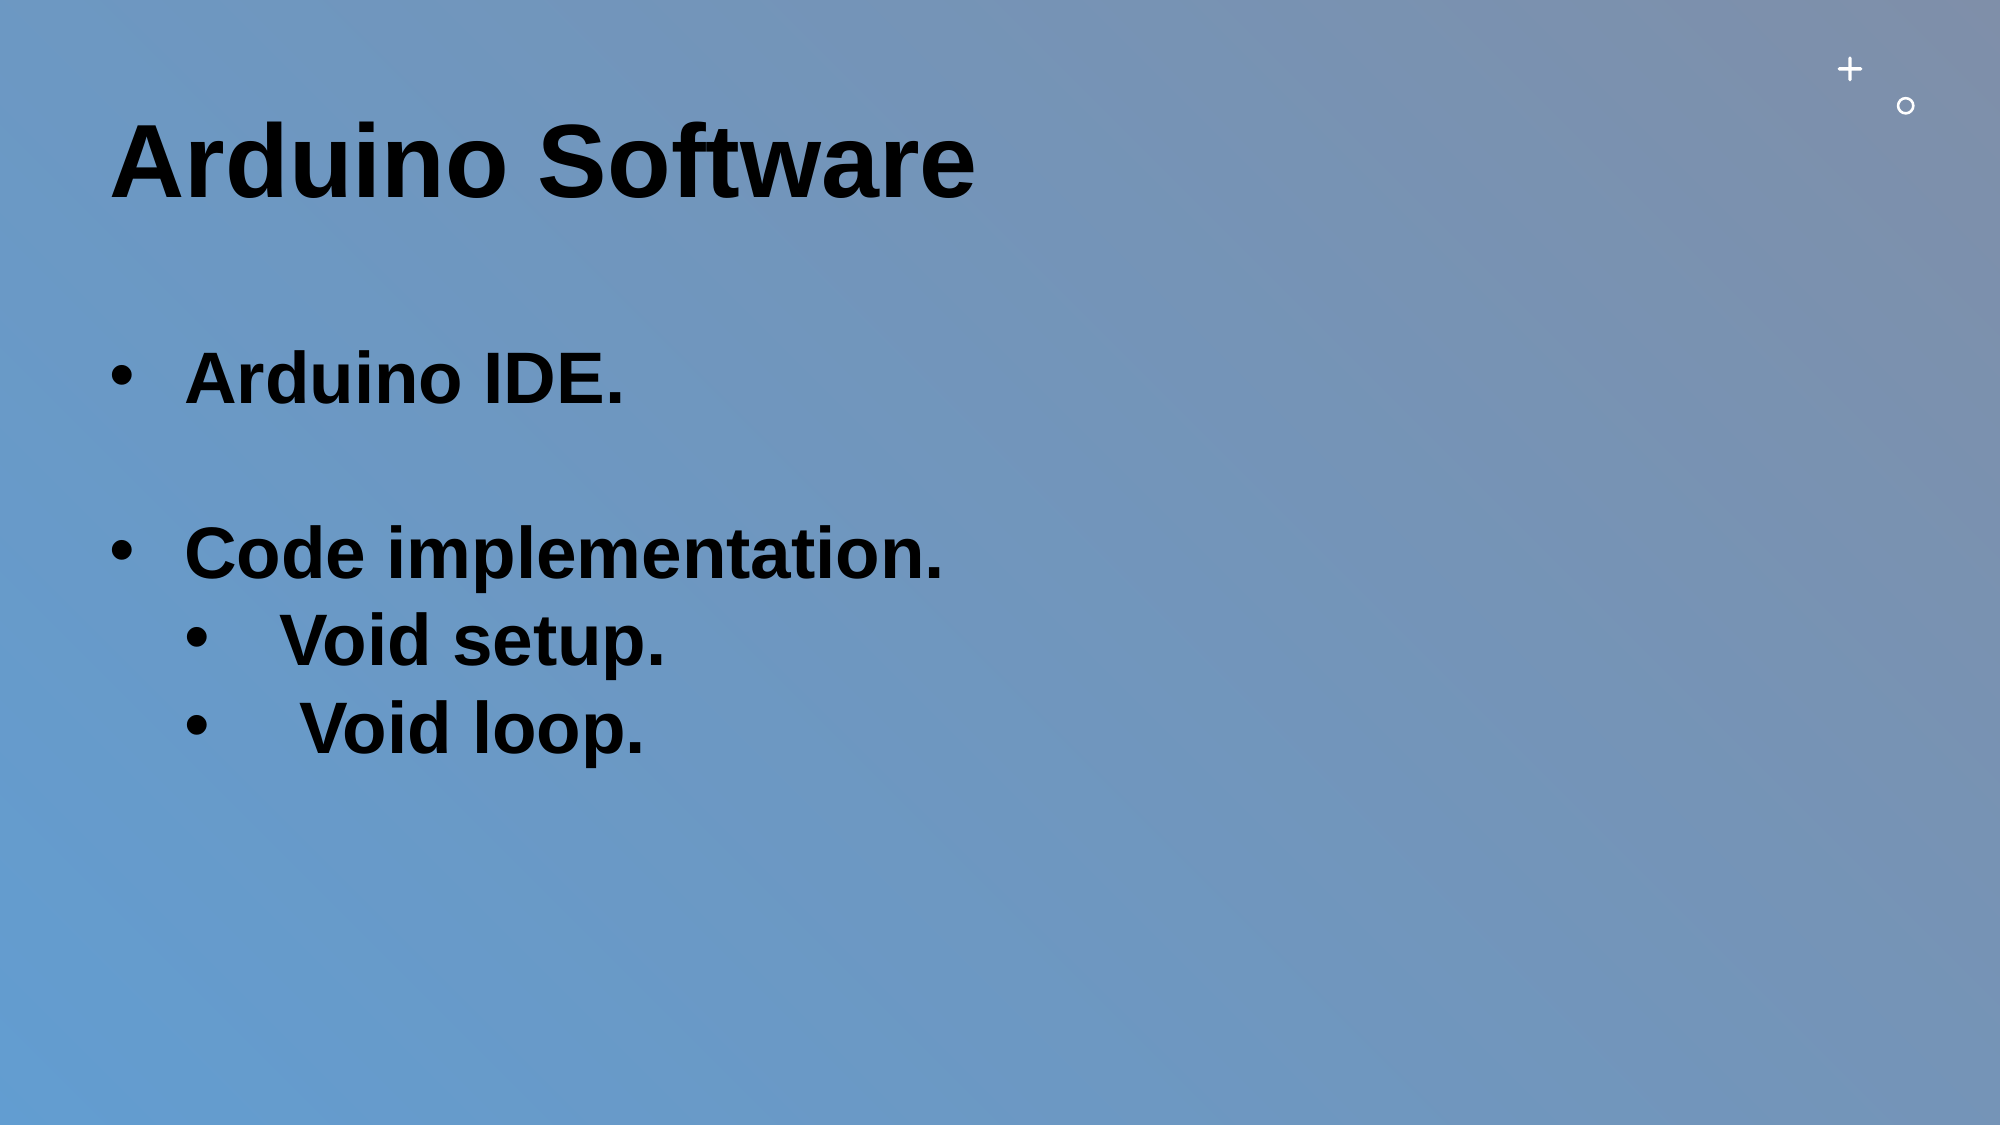

# Arduino Software
Arduino IDE.

Code implementation.
 Void setup.
  Void loop.